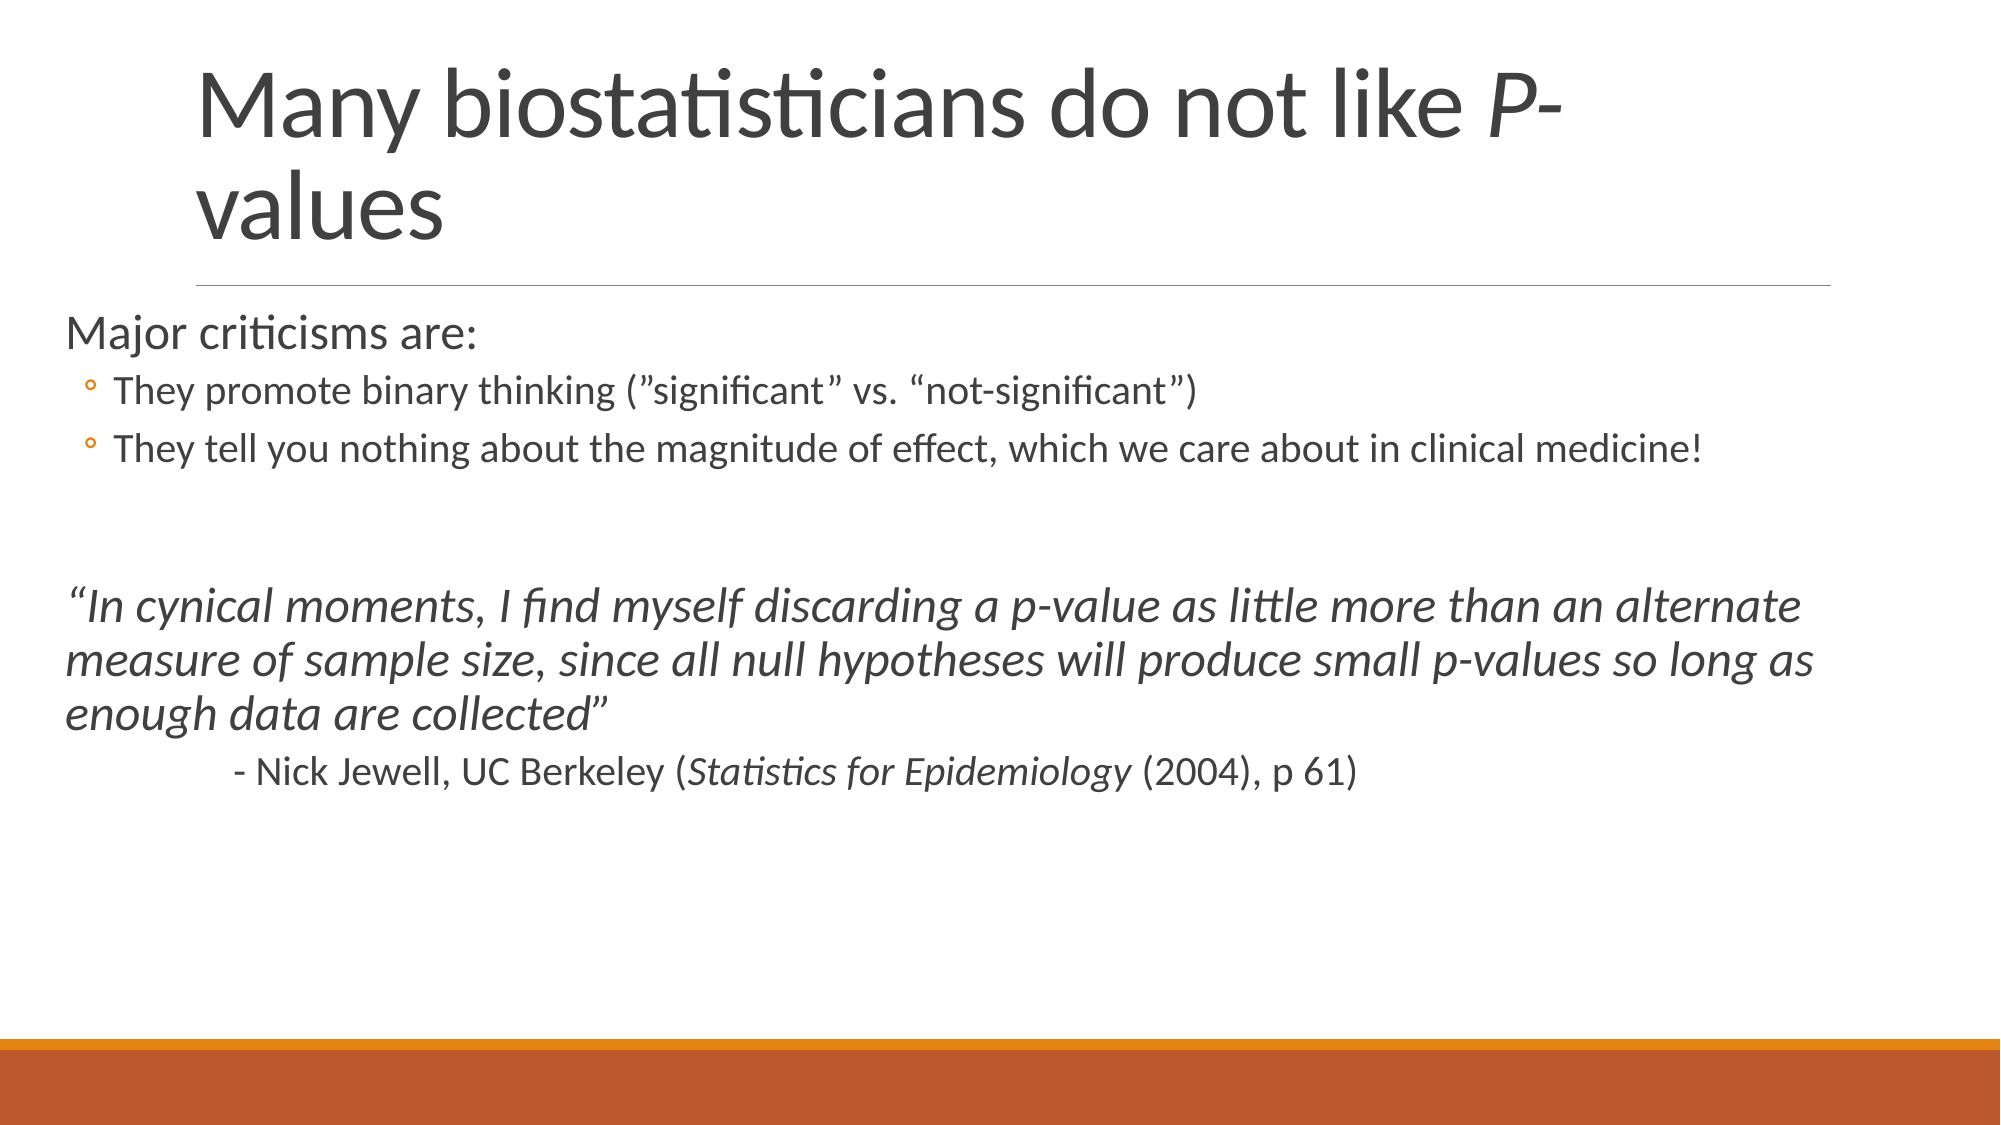

# Many biostatisticians do not like P-values
Major criticisms are:
They promote binary thinking (”significant” vs. “not-significant”)
They tell you nothing about the magnitude of effect, which we care about in clinical medicine!

“In cynical moments, I find myself discarding a p-value as little more than an alternate measure of sample size, since all null hypotheses will produce small p-values so long as enough data are collected”
	- Nick Jewell, UC Berkeley (Statistics for Epidemiology (2004), p 61)